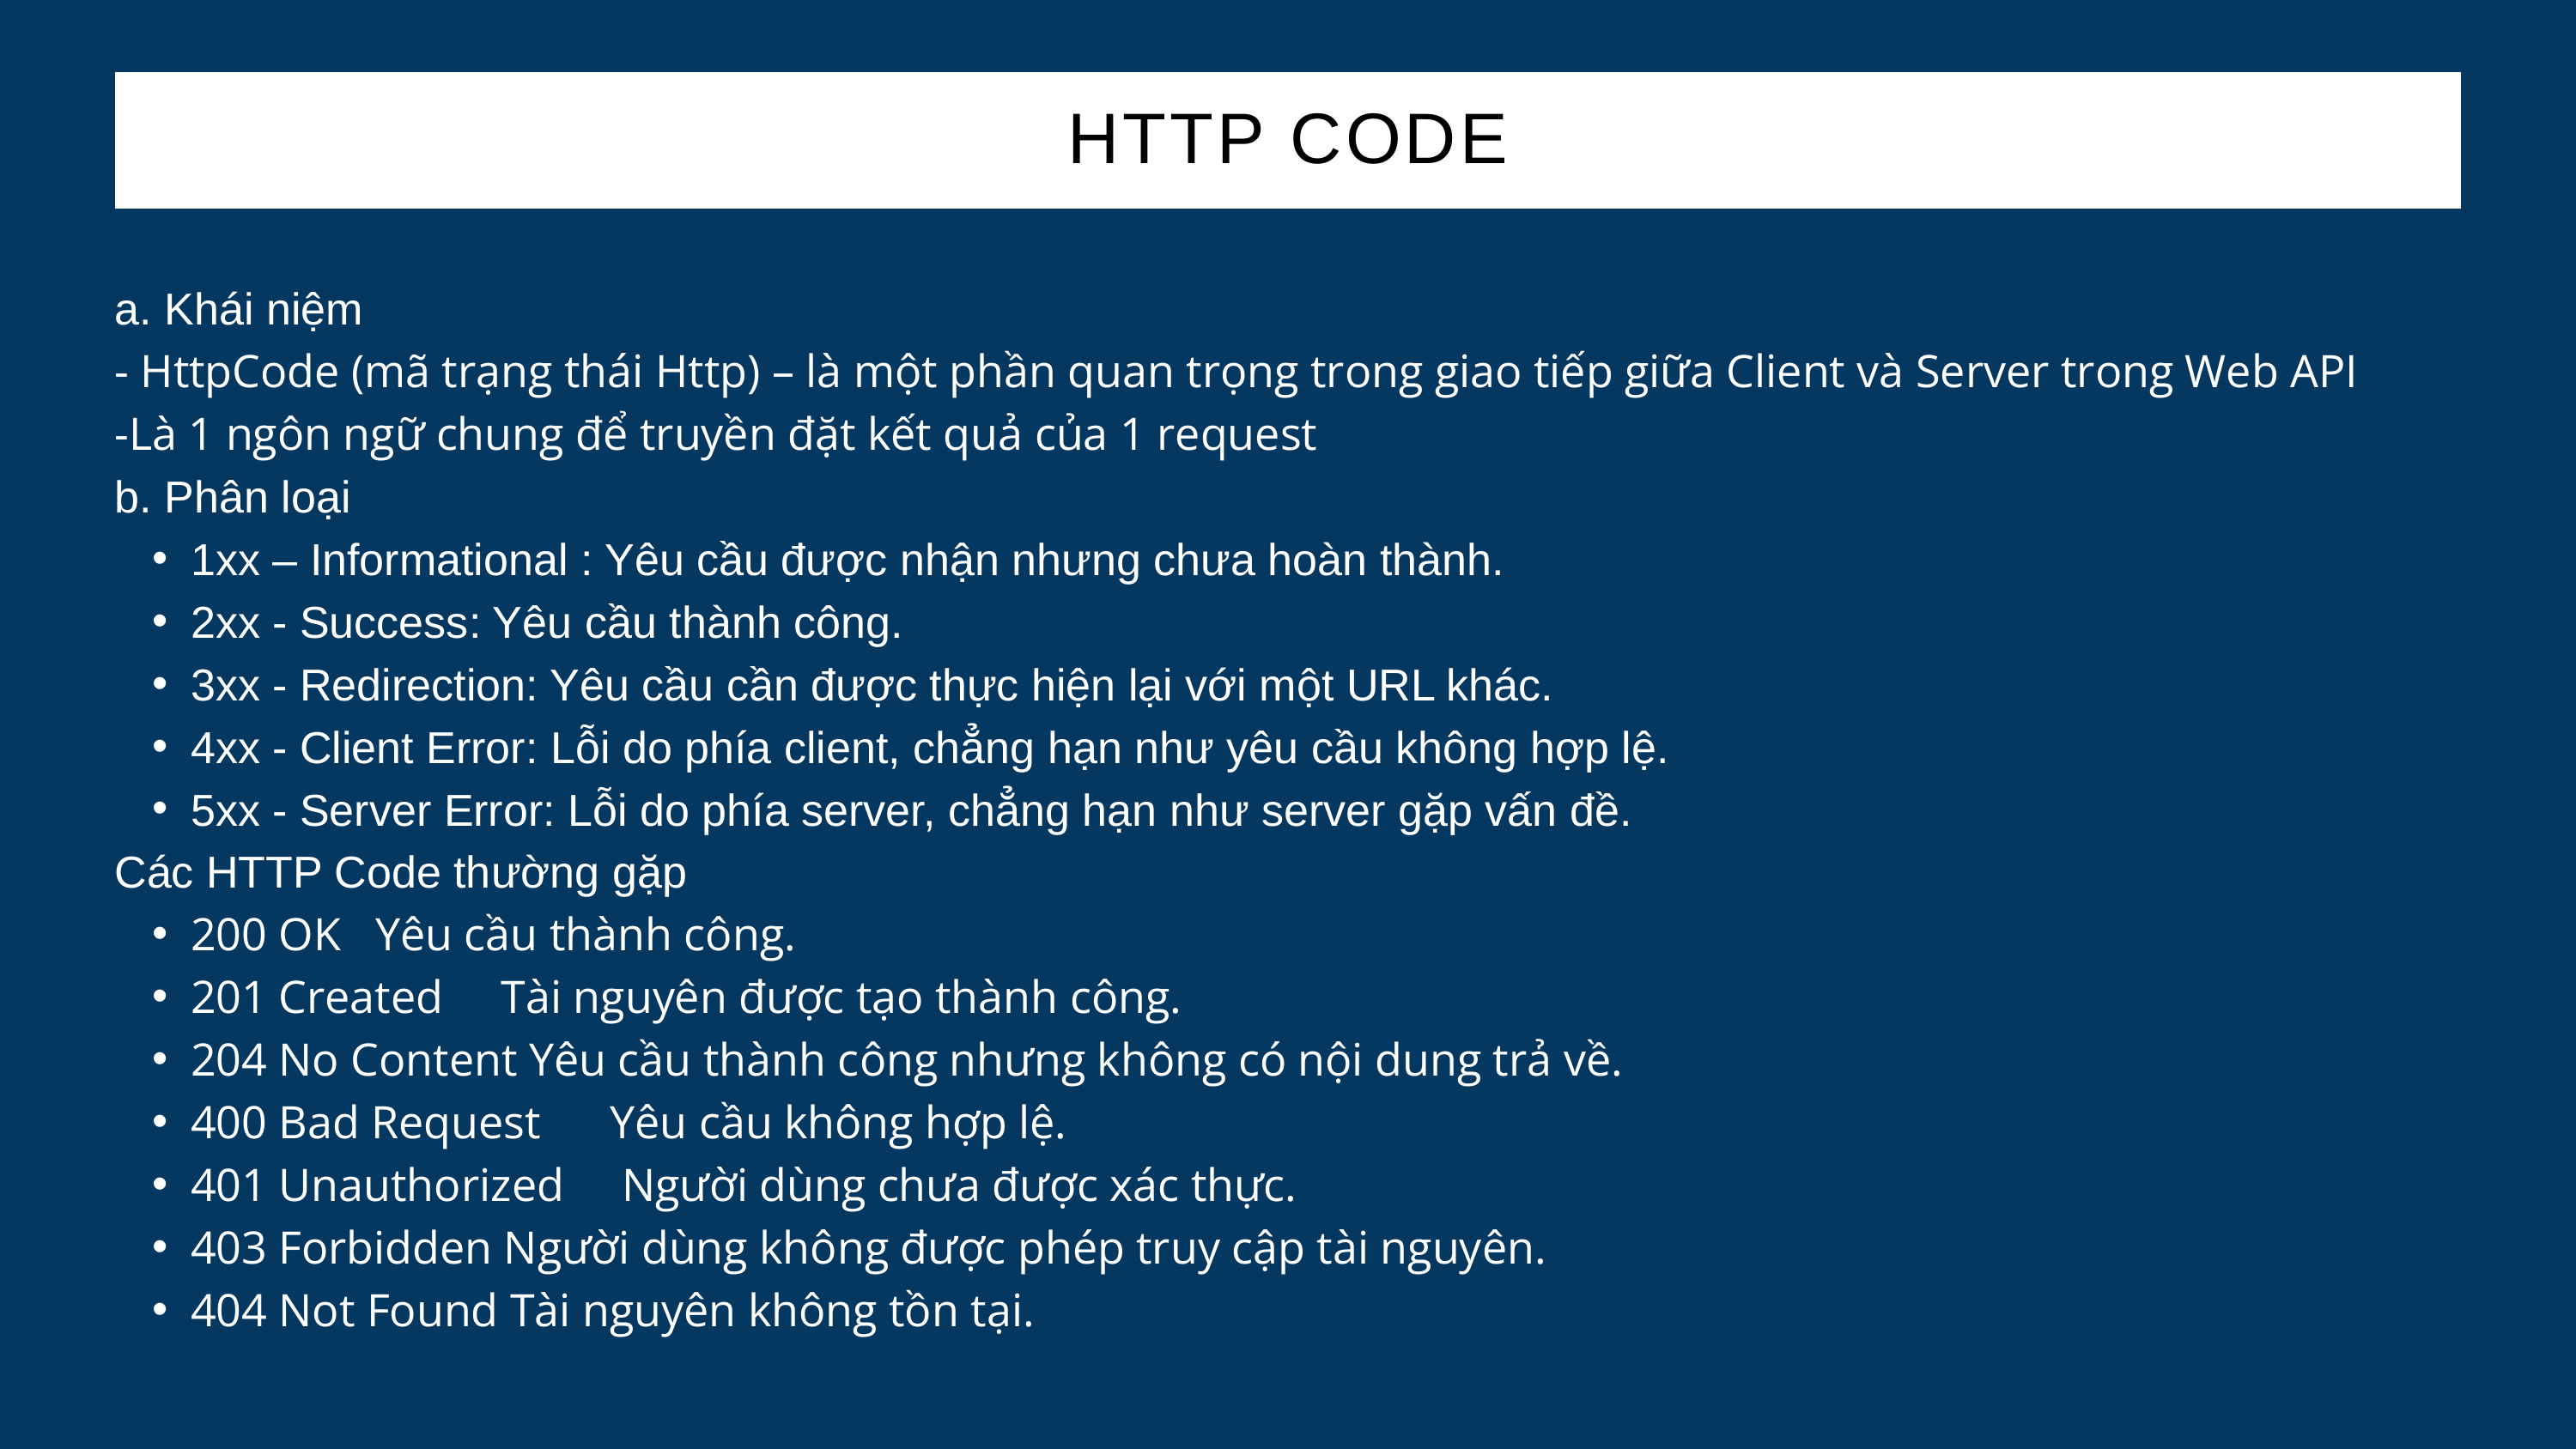

HTTP CODE
a. Khái niệm
- HttpCode (mã trạng thái Http) – là một phần quan trọng trong giao tiếp giữa Client và Server trong Web API
-Là 1 ngôn ngữ chung để truyền đặt kết quả của 1 request
b. Phân loại
1xx – Informational : Yêu cầu được nhận nhưng chưa hoàn thành.
2xx - Success: Yêu cầu thành công.
3xx - Redirection: Yêu cầu cần được thực hiện lại với một URL khác.
4xx - Client Error: Lỗi do phía client, chẳng hạn như yêu cầu không hợp lệ.
5xx - Server Error: Lỗi do phía server, chẳng hạn như server gặp vấn đề.
Các HTTP Code thường gặp
200 OK   Yêu cầu thành công.
201 Created     Tài nguyên được tạo thành công.
204 No Content Yêu cầu thành công nhưng không có nội dung trả về.
400 Bad Request      Yêu cầu không hợp lệ.
401 Unauthorized     Người dùng chưa được xác thực.
403 Forbidden Người dùng không được phép truy cập tài nguyên.
404 Not Found Tài nguyên không tồn tại.